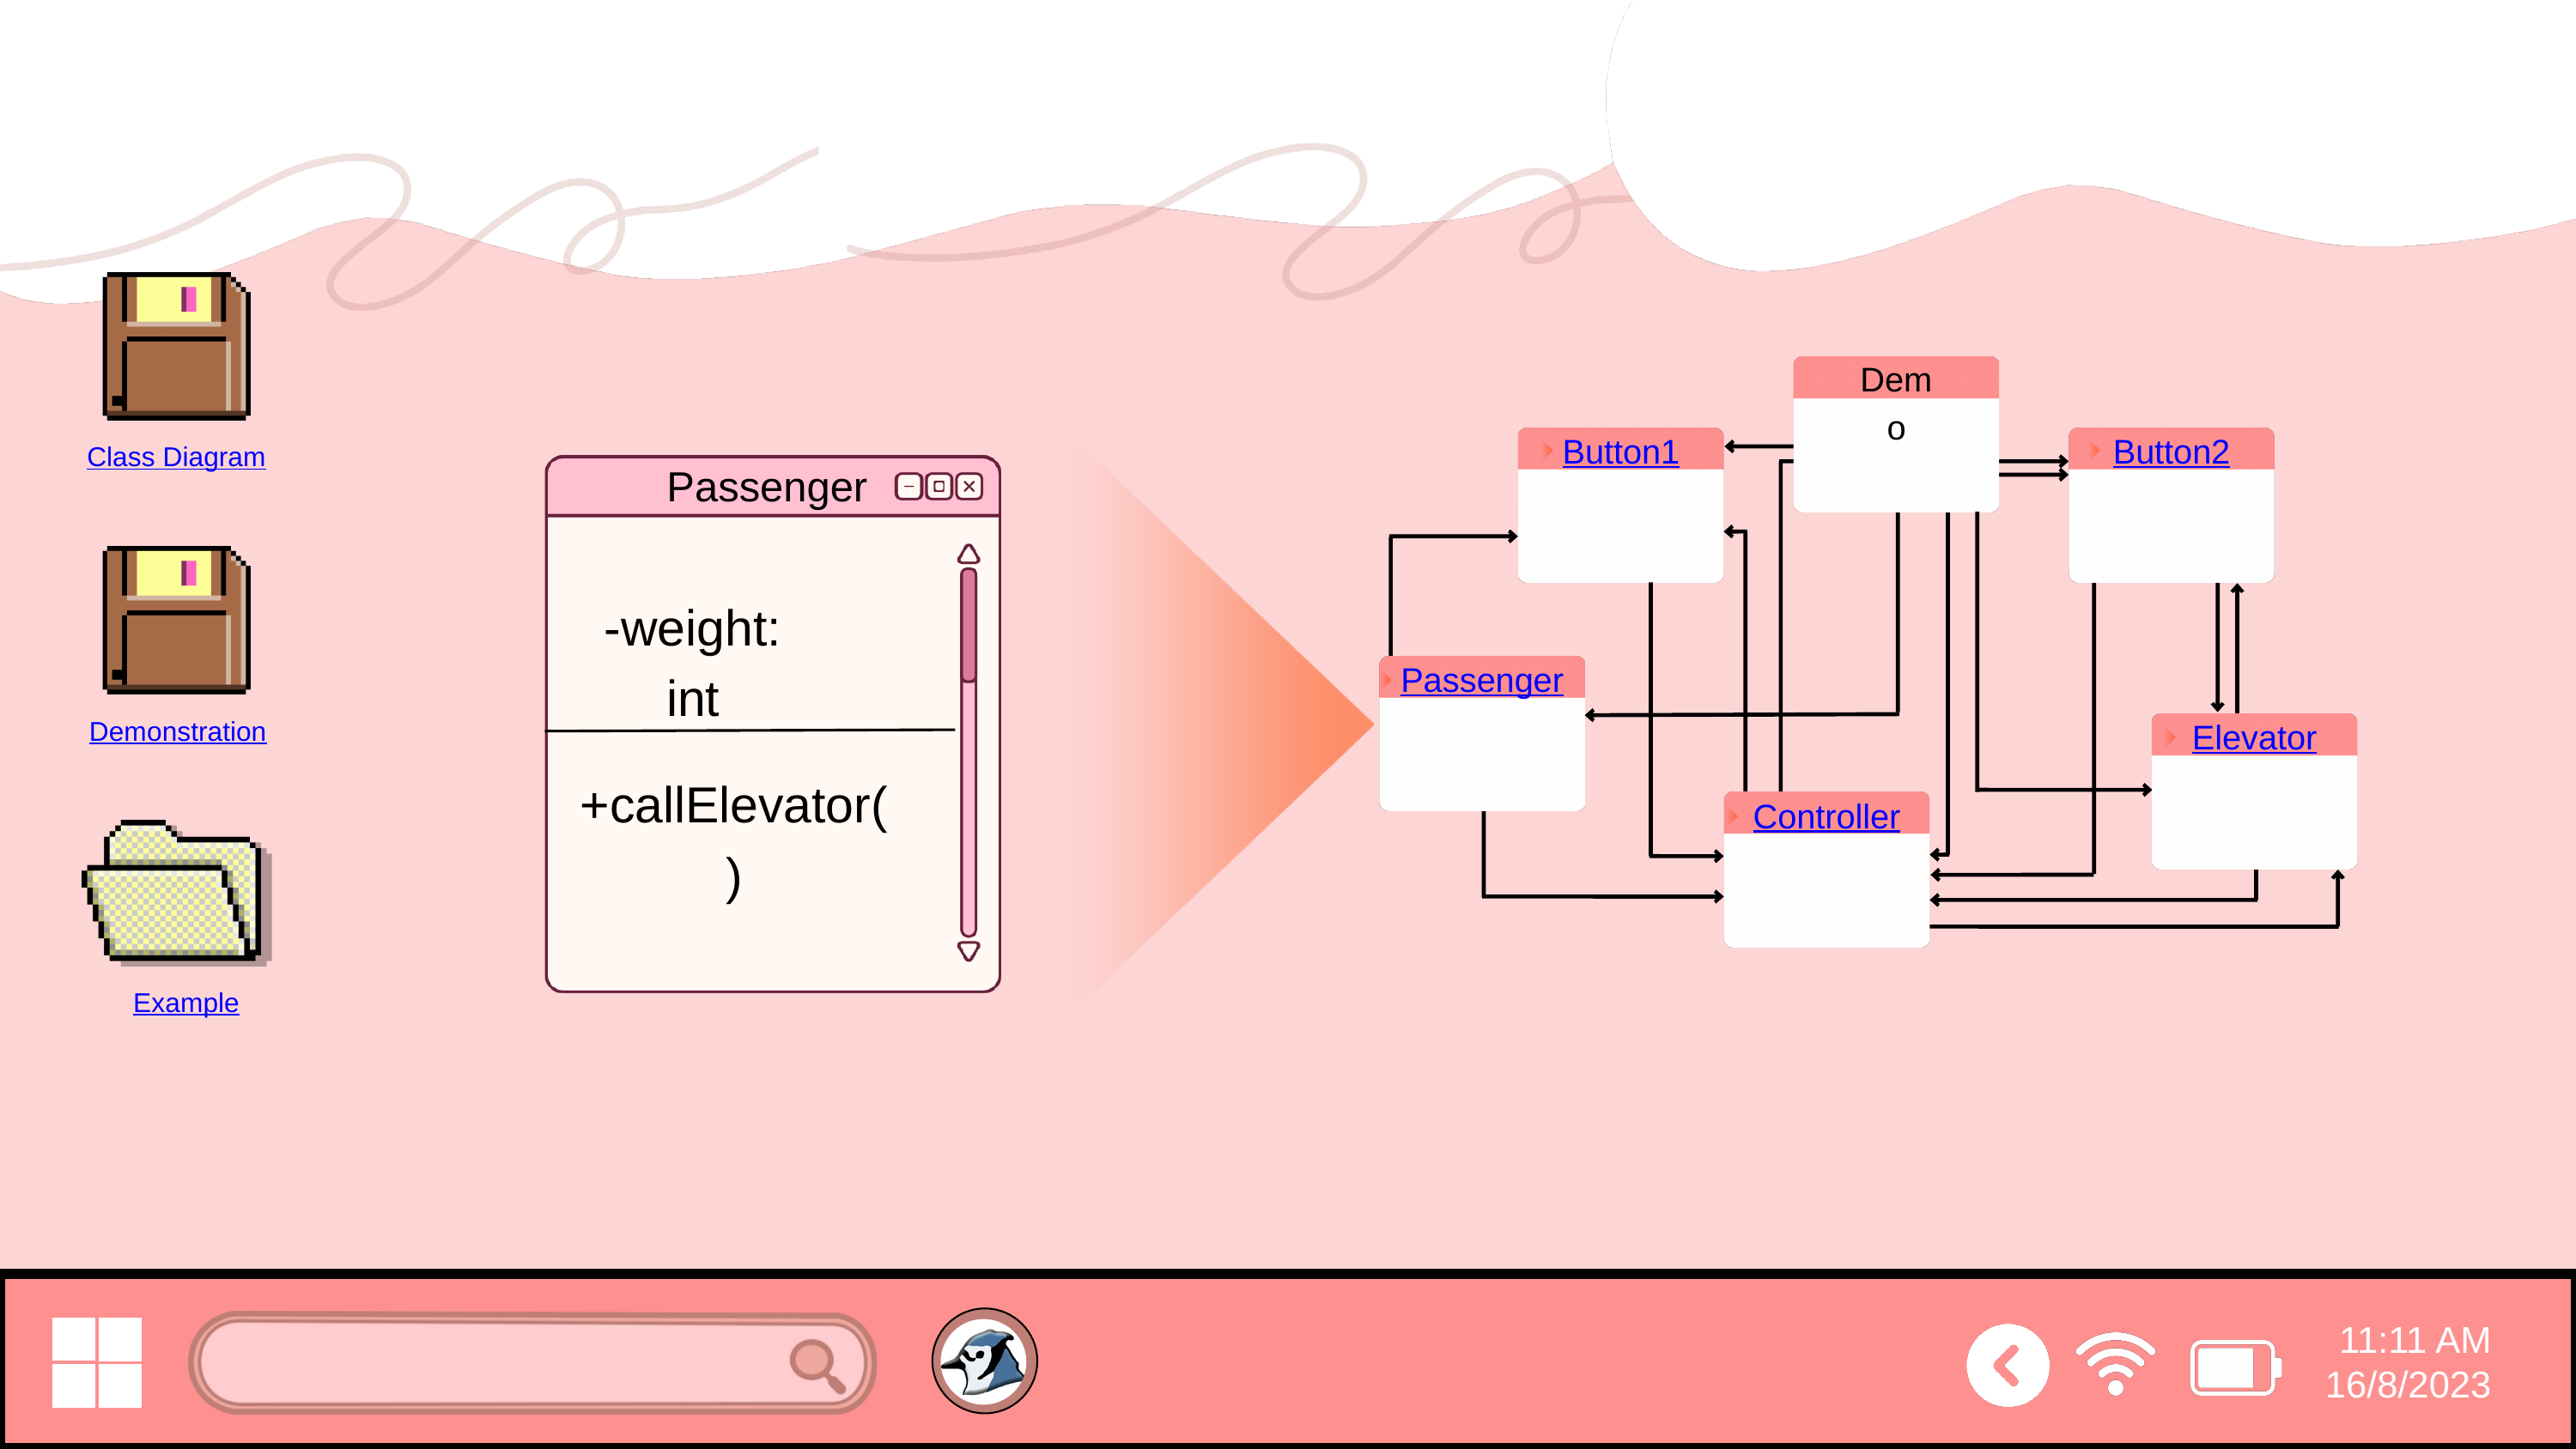

Demo

Button1
Button2

Passenger

Elevator

Controller

Class Diagram

Passenger
-weight: int
+callElevator()

Demonstration

Example

11:11 AM
16/8/2023